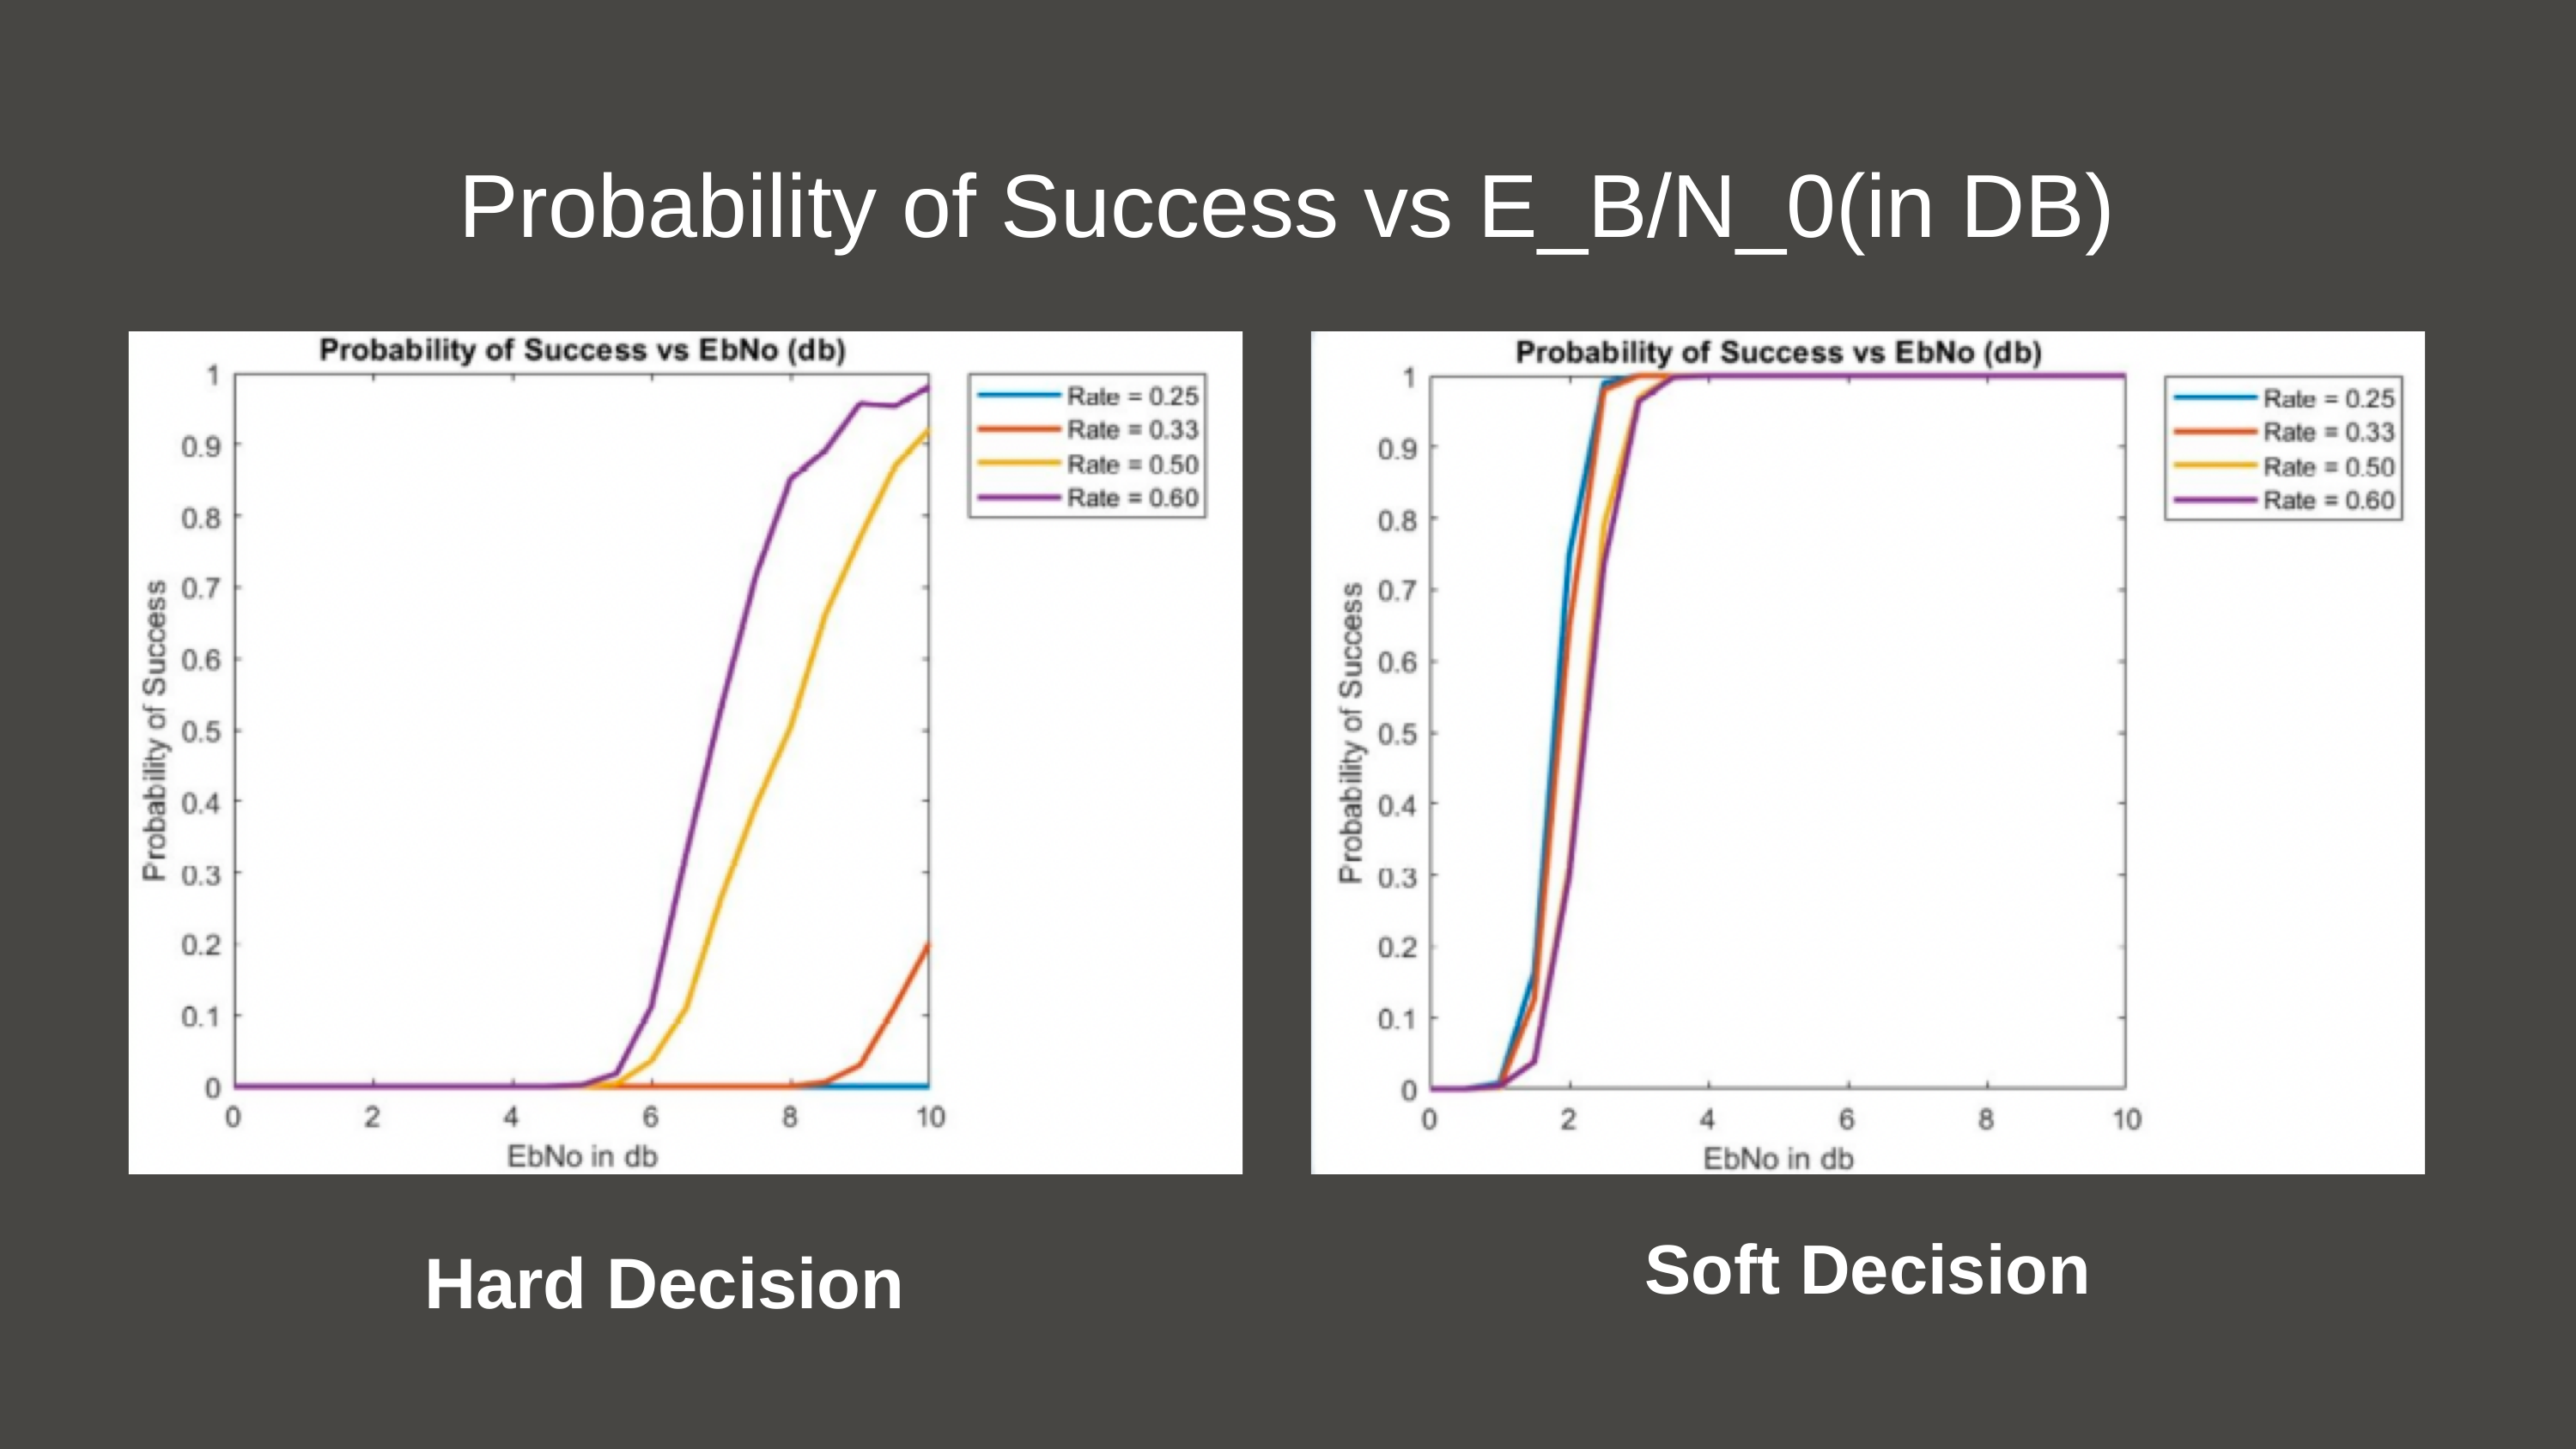

Probability of Success vs E_B/N_0(in DB)

Soft Decision
Hard Decision